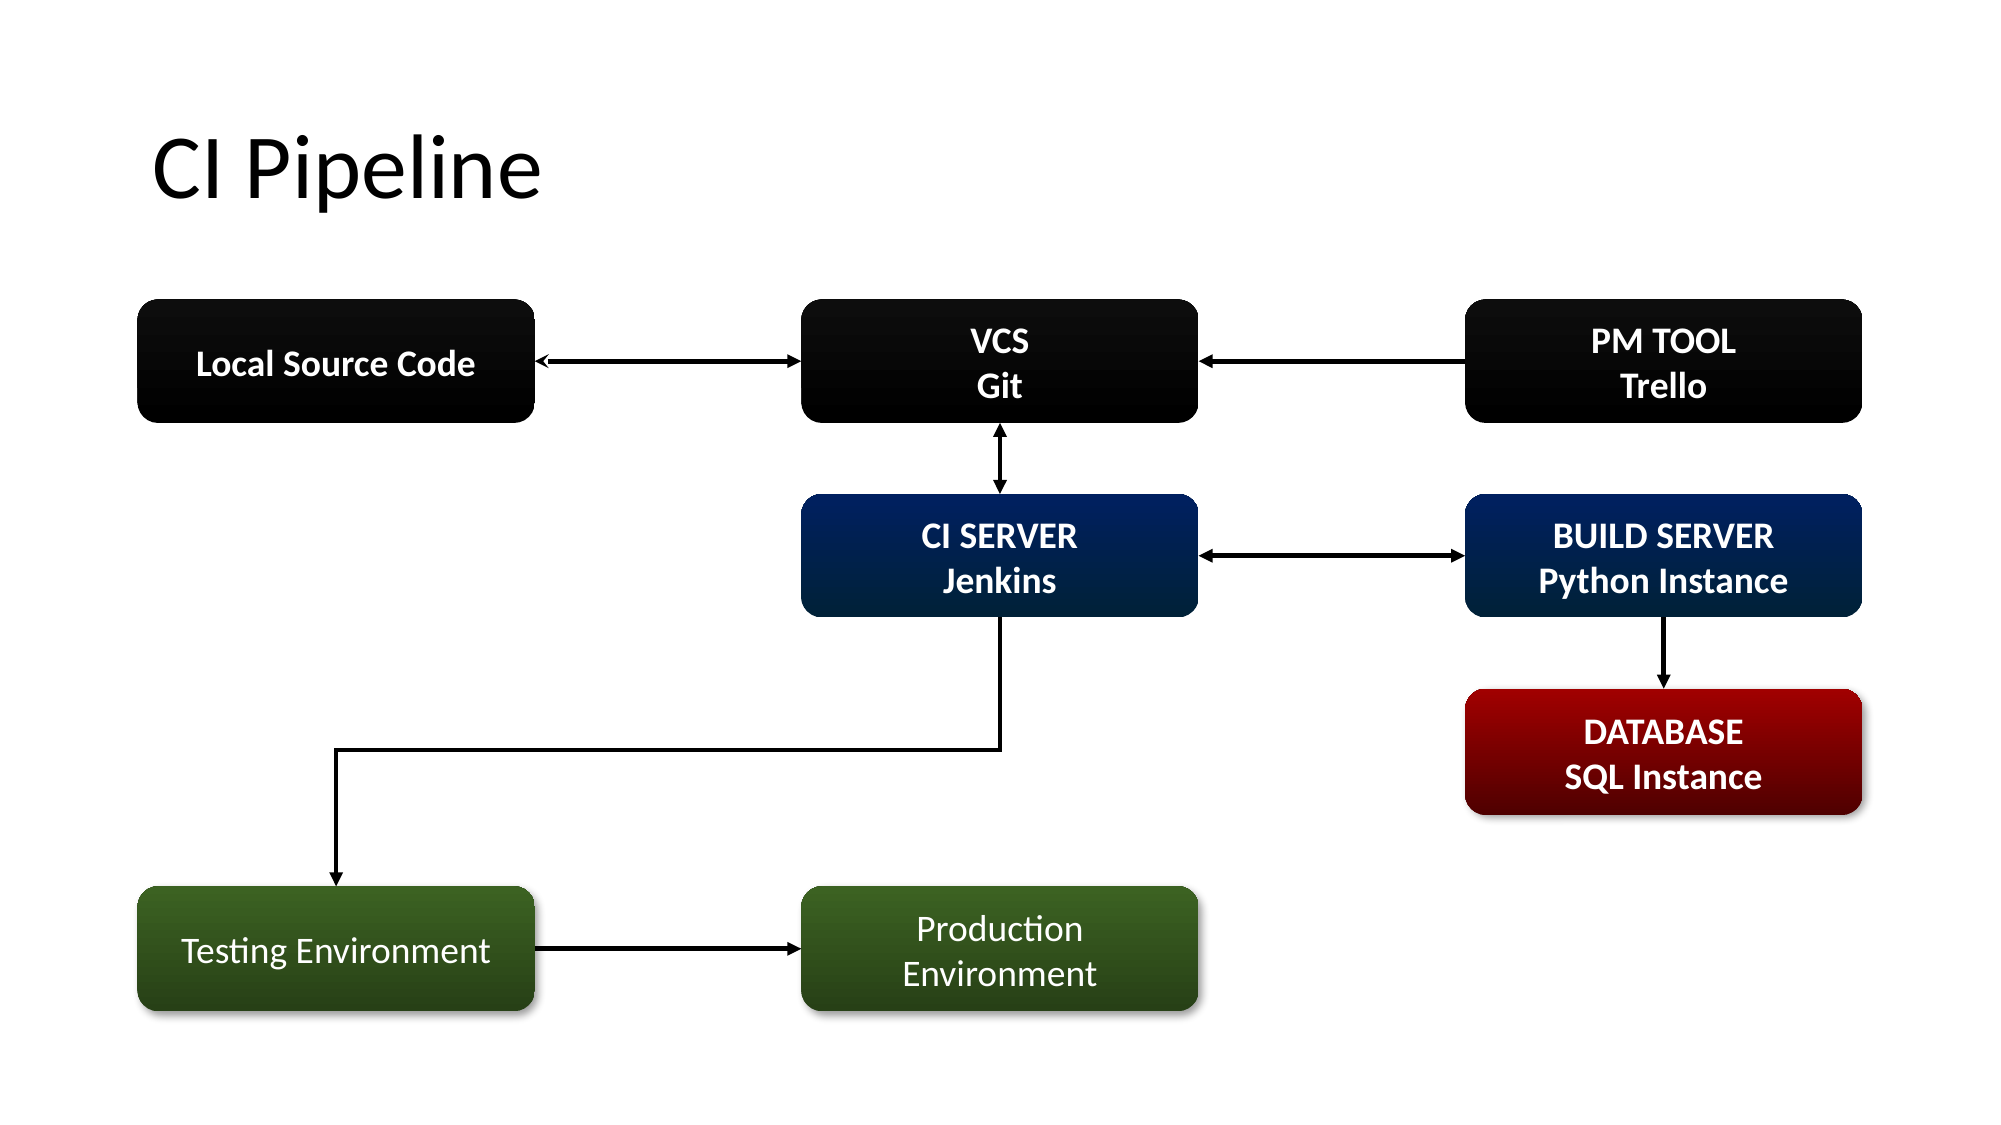

# CI Pipeline
Local Source Code
VCS
Git
PM TOOL
Trello
CI SERVER
Jenkins
BUILD SERVER
Python Instance
DATABASE
SQL Instance
Testing Environment
Production Environment